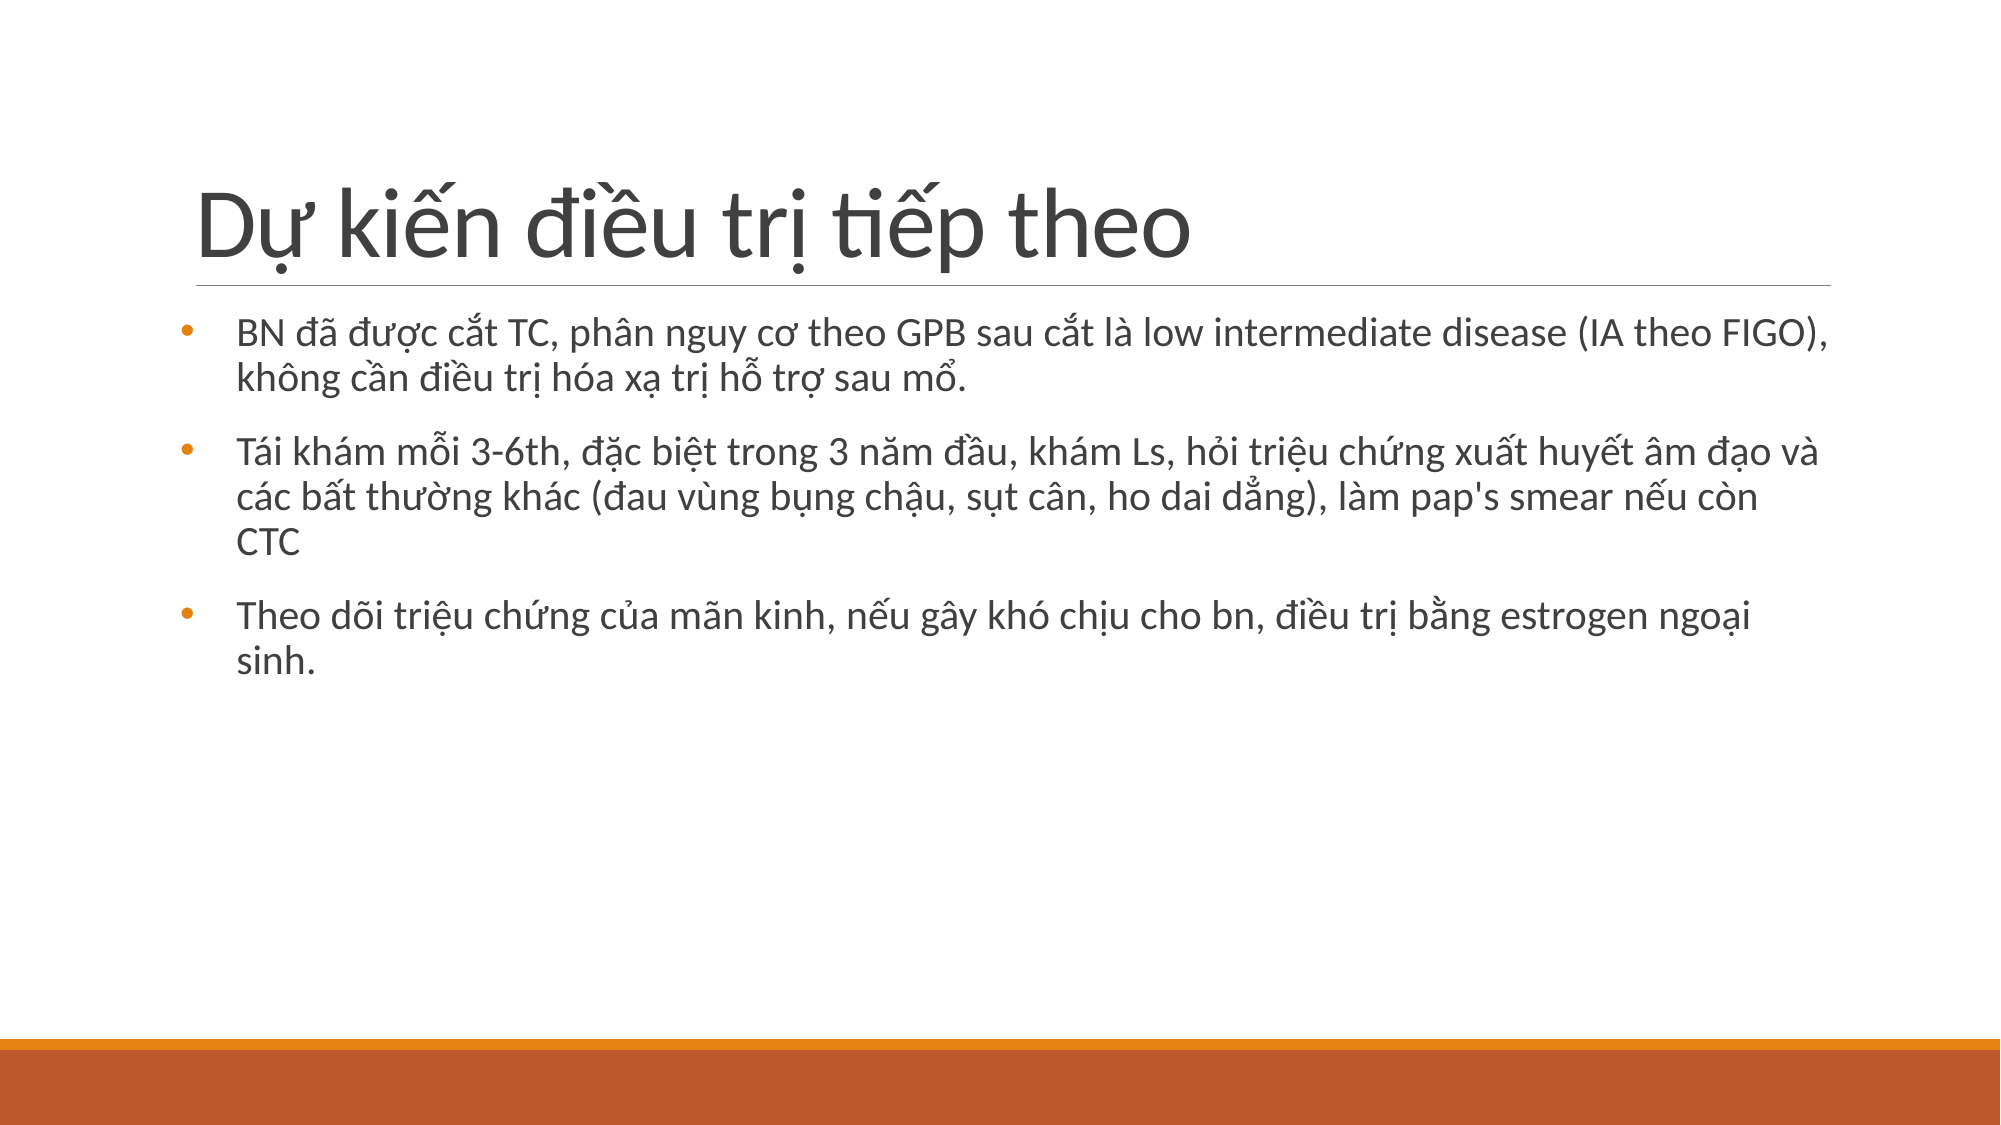

# Dự kiến điều trị tiếp theo
BN đã được cắt TC, phân nguy cơ theo GPB sau cắt là low intermediate disease (IA theo FIGO), không cần điều trị hóa xạ trị hỗ trợ sau mổ.
Tái khám mỗi 3-6th, đặc biệt trong 3 năm đầu, khám Ls, hỏi triệu chứng xuất huyết âm đạo và các bất thường khác (đau vùng bụng chậu, sụt cân, ho dai dẳng), làm pap's smear nếu còn CTC
Theo dõi triệu chứng của mãn kinh, nếu gây khó chịu cho bn, điều trị bằng estrogen ngoại sinh.